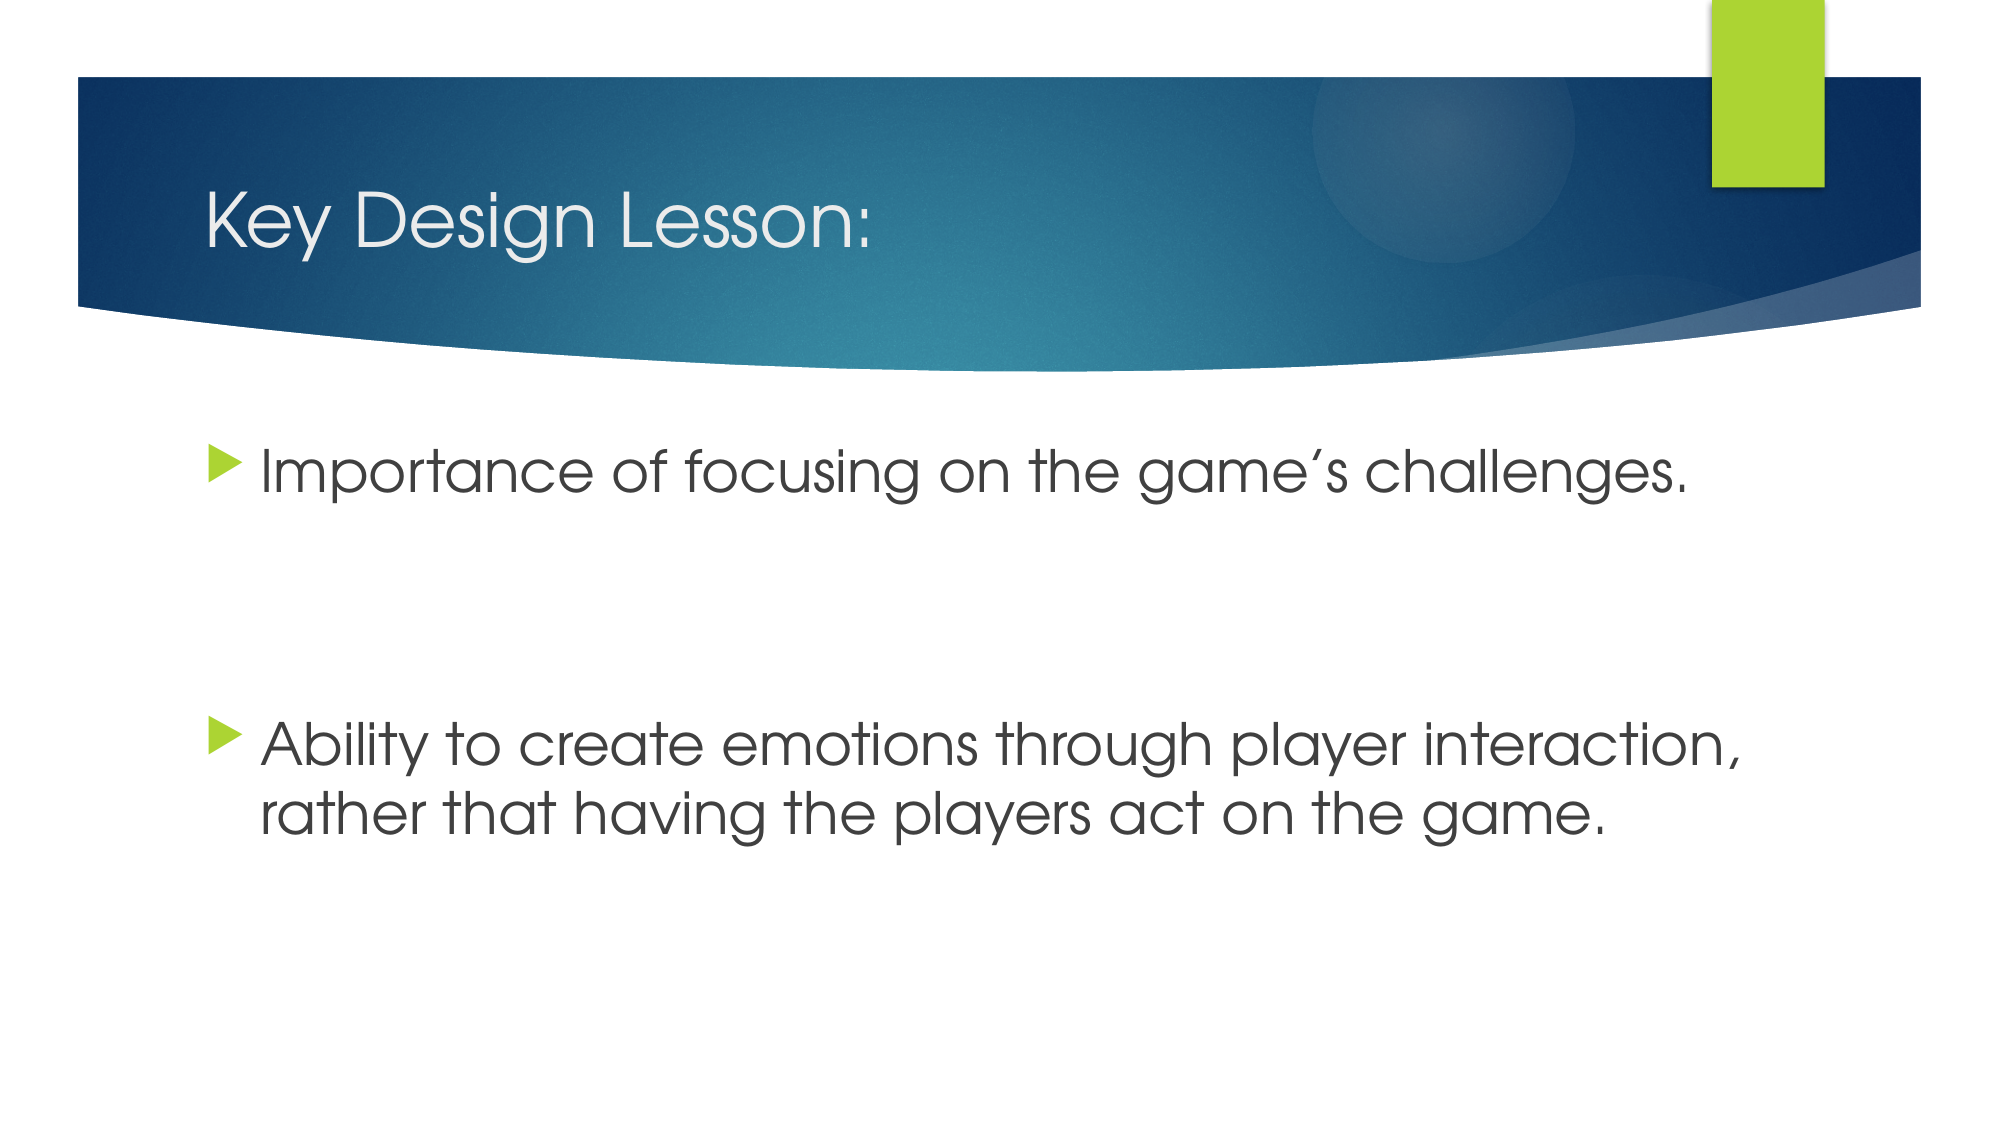

# Key Design Lesson:
Importance of focusing on the game’s challenges.

Ability to create emotions through player interaction, rather that having the players act on the game.